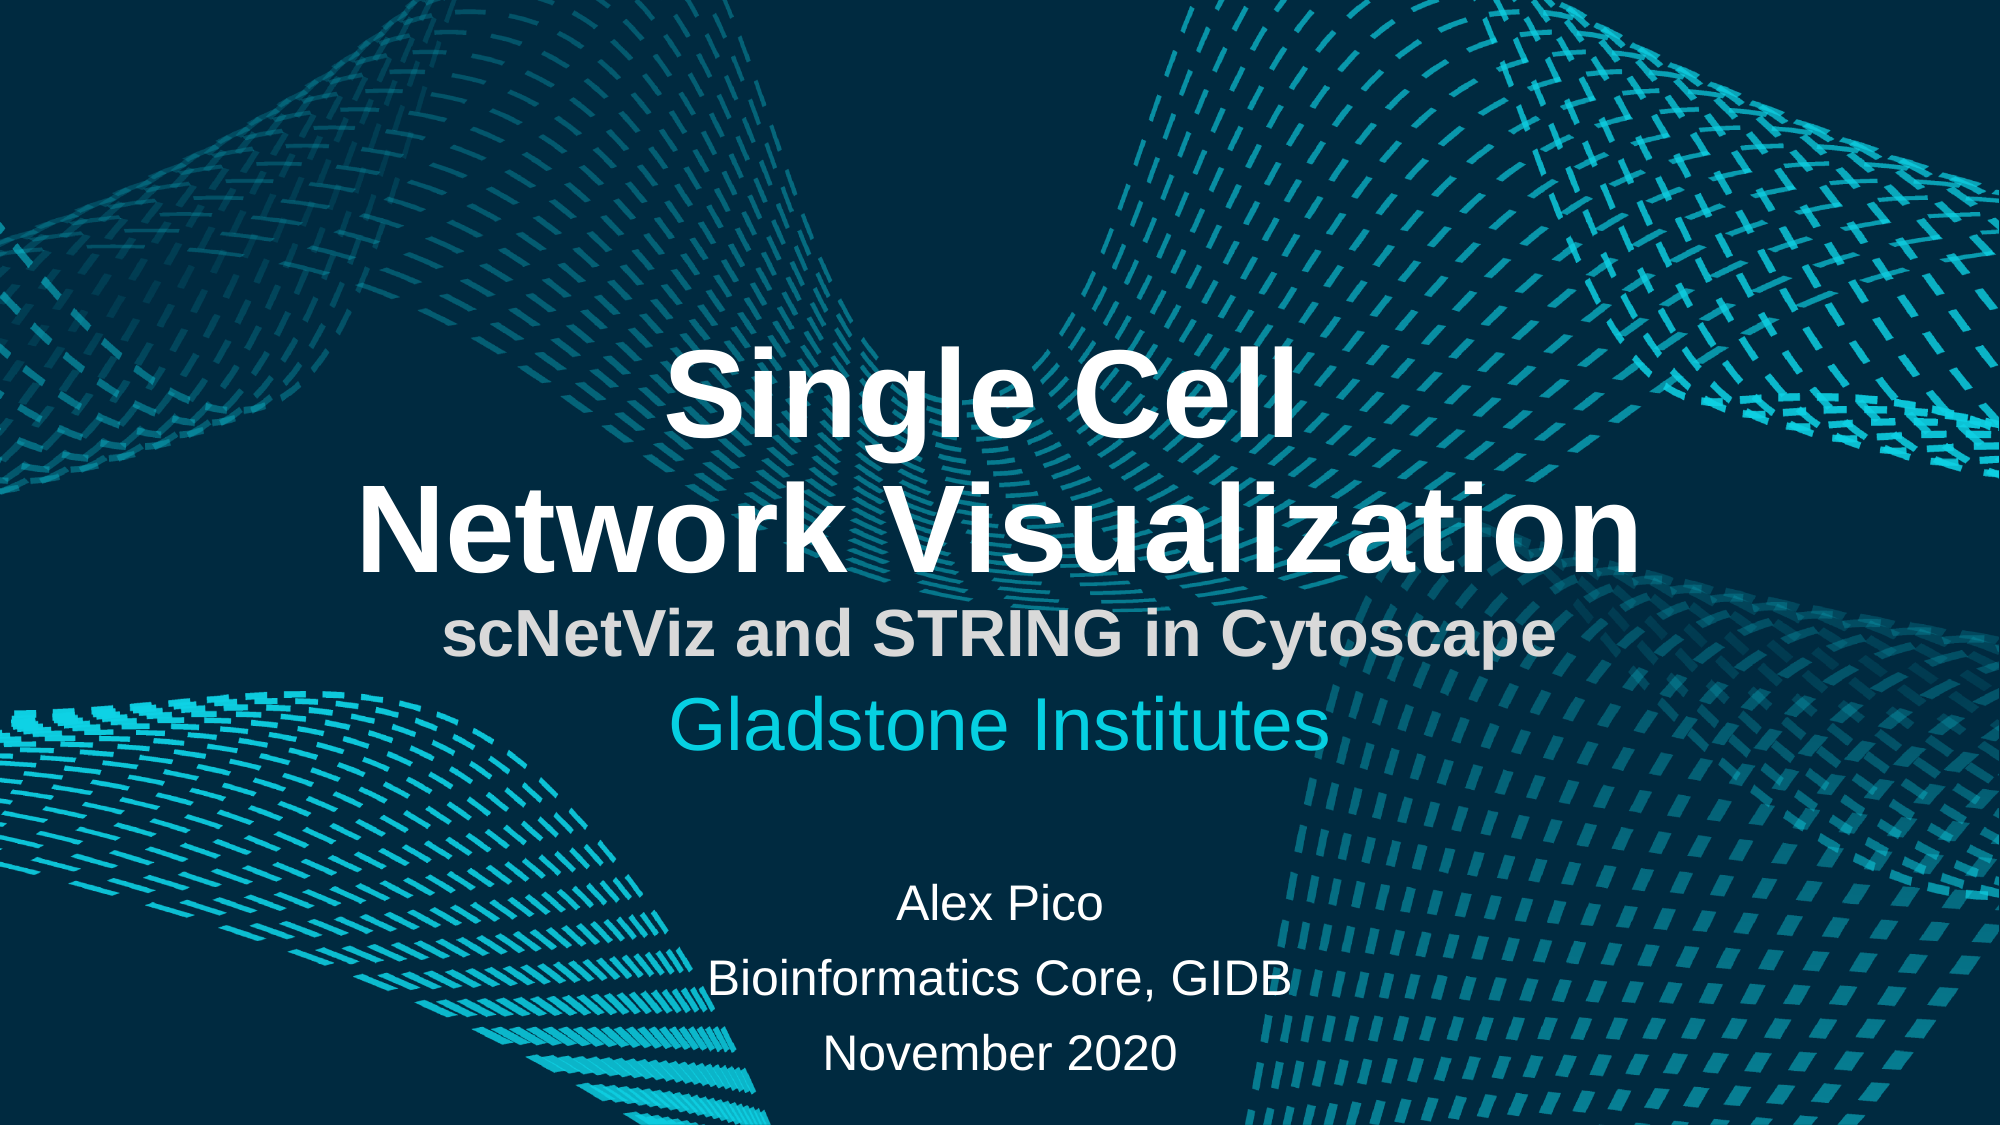

# Single Cell Network Visualization scNetViz and STRING in Cytoscape
Gladstone Institutes
Alex Pico
Bioinformatics Core, GIDB
November 2020